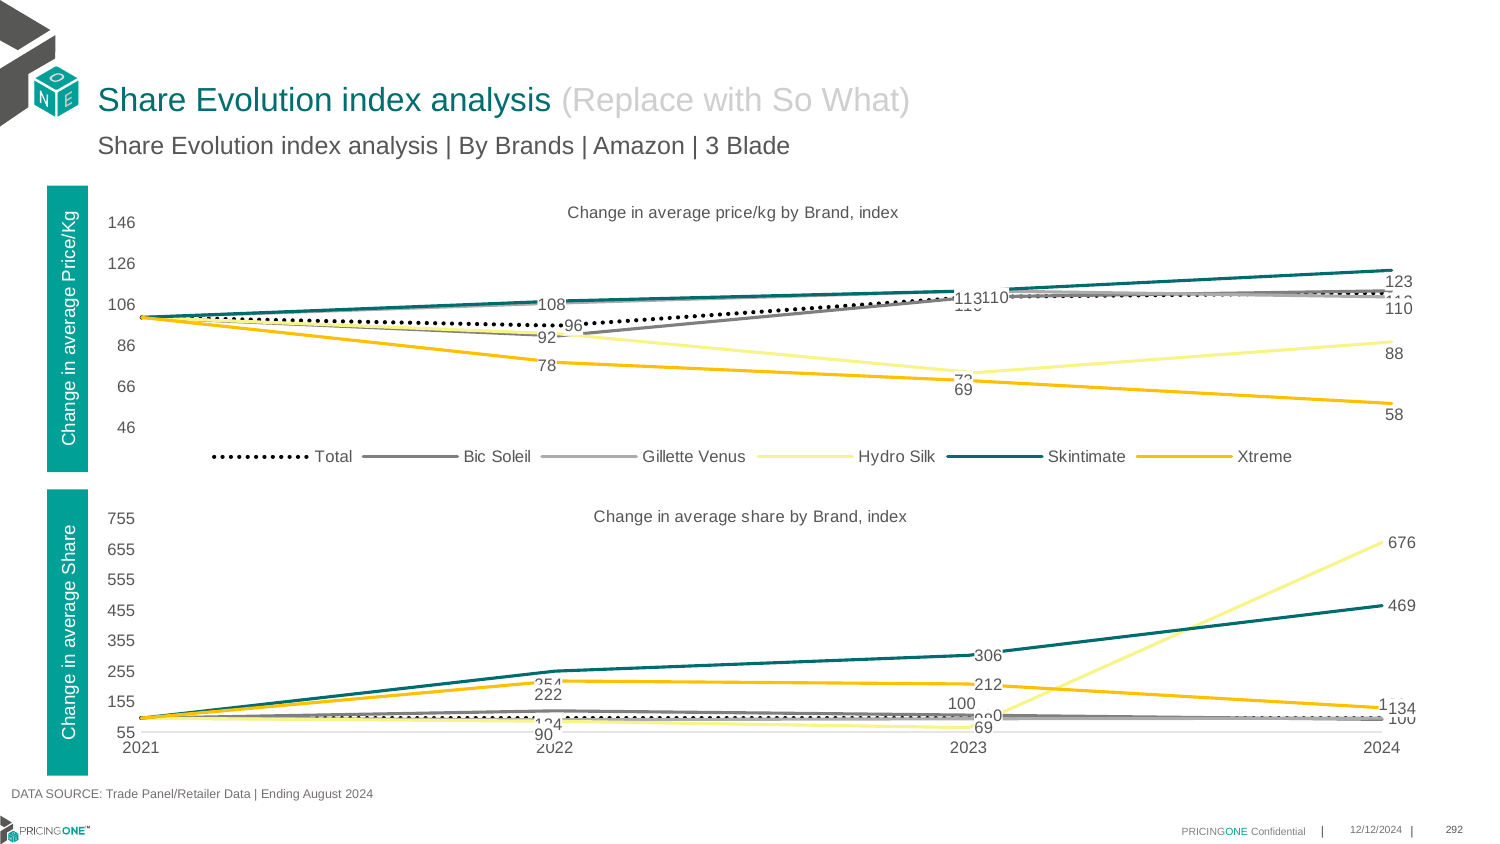

# Share Evolution index analysis (Replace with So What)
Share Evolution index analysis | By Brands | Amazon | 3 Blade

### Chart: Change in average price/kg by Brand, index

| Category | Total | Bic Soleil | Gillette Venus | Hydro Silk | Skintimate | Xtreme |
|---|---|---|---|---|---|---|
| 2021 | 100.0 | 100.0 | 100.0 | 100.0 | 100.0 | 100.0 |
| 2022 | 96.0 | 91.0 | 107.0 | 92.0 | 108.0 | 78.0 |
| 2023 | 110.0 | 110.0 | 113.0 | 73.0 | 113.0 | 69.0 |
| 2024 | 112.0 | 113.0 | 110.0 | 88.0 | 123.0 | 58.0 |
Change in average Price/Kg

### Chart: Change in average share by Brand, index

| Category | Total | Bic Soleil | Gillette Venus | Hydro Silk | Skintimate | Xtreme |
|---|---|---|---|---|---|---|
| 2021 | 100.0 | 100.0 | 100.0 | 100.0 | 100.0 | 100.0 |
| 2022 | 100.0 | 124.0 | 95.0 | 90.0 | 254.0 | 222.0 |
| 2023 | 100.0 | 110.0 | 98.0 | 69.0 | 306.0 | 212.0 |
| 2024 | 100.0 | 96.0 | 100.0 | 676.0 | 469.0 | 134.0 |
Change in average Share
DATA SOURCE: Trade Panel/Retailer Data | Ending August 2024

12/12/2024
292